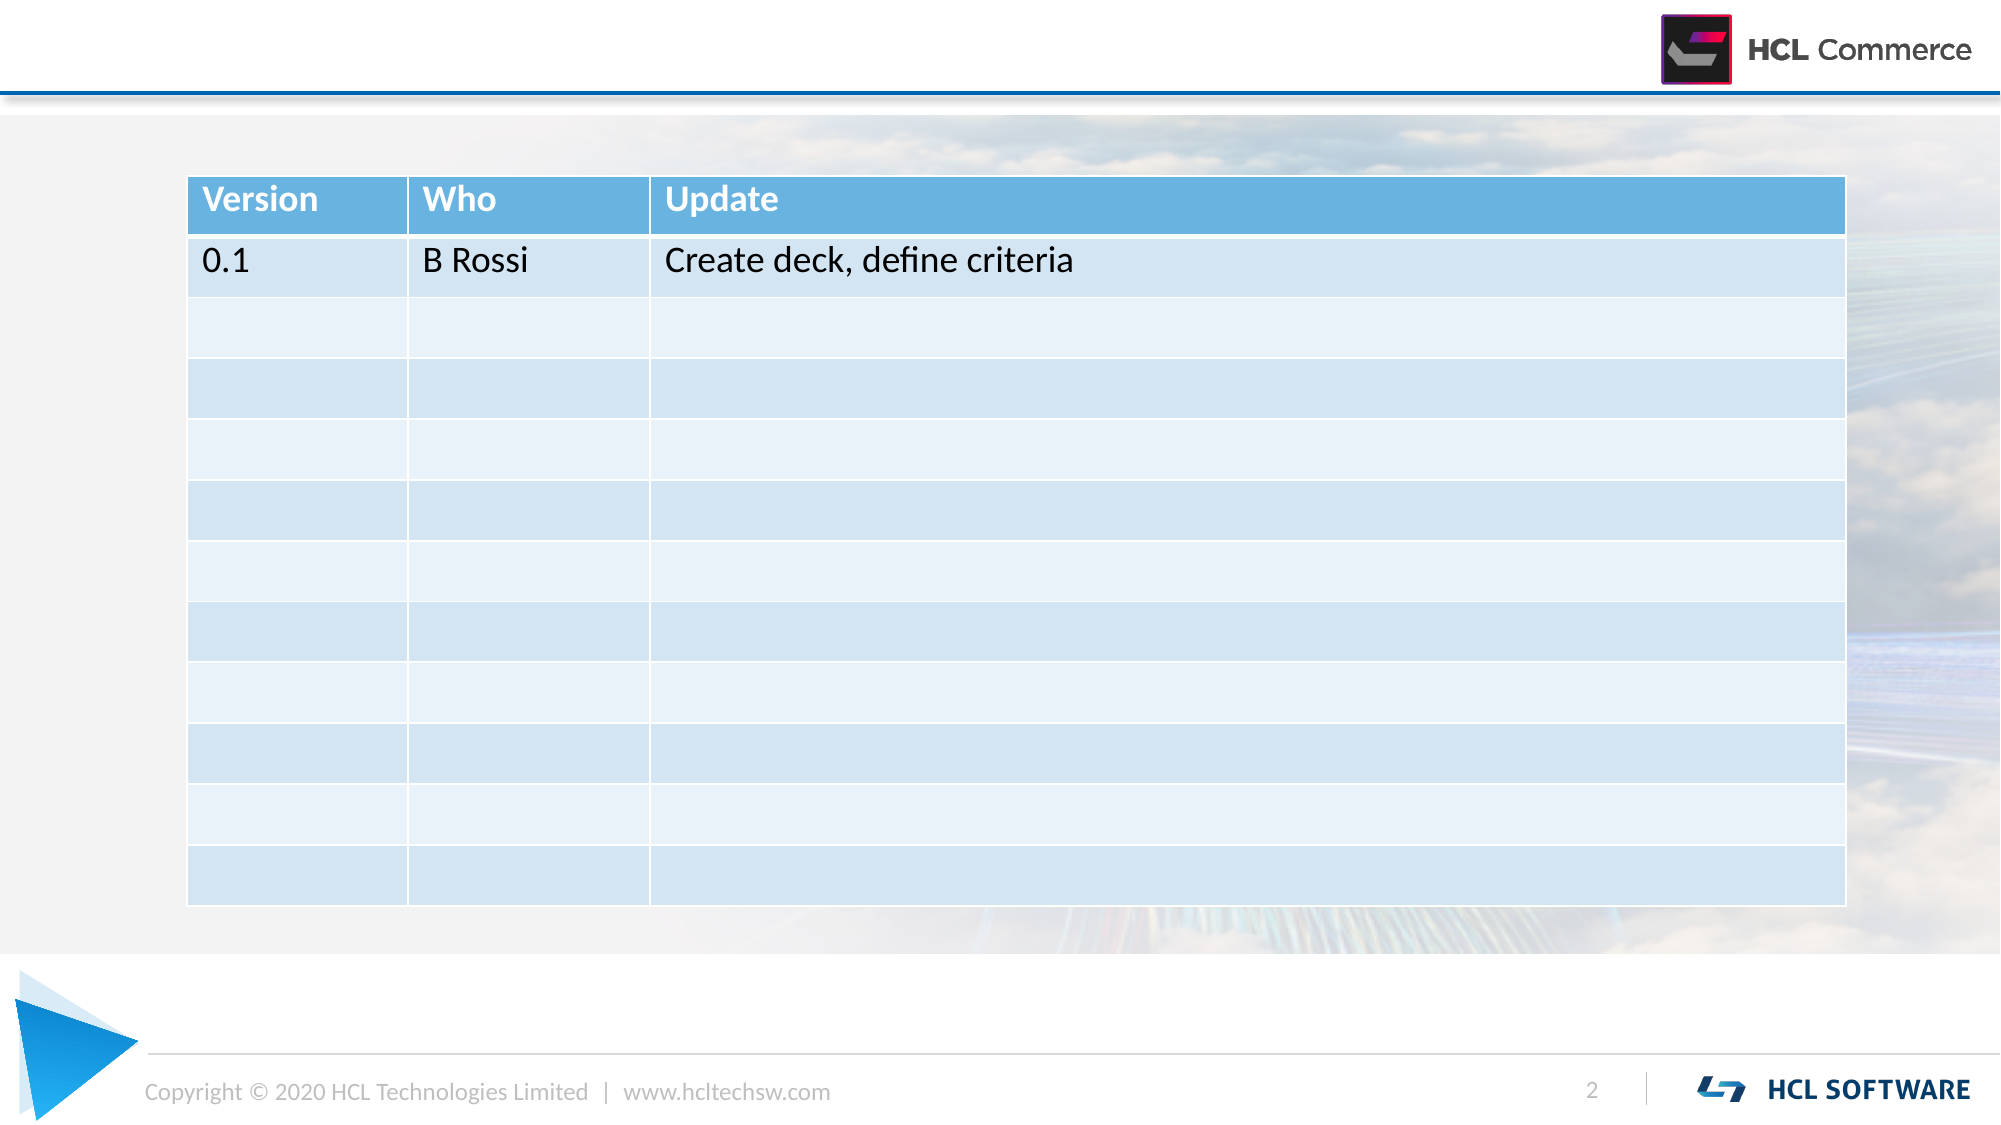

| Version | Who | Update |
| --- | --- | --- |
| 0.1 | B Rossi | Create deck, define criteria |
|  |  |  |
|  |  |  |
|  |  |  |
|  |  |  |
|  |  |  |
|  |  |  |
|  |  |  |
|  |  |  |
|  |  |  |
|  |  |  |